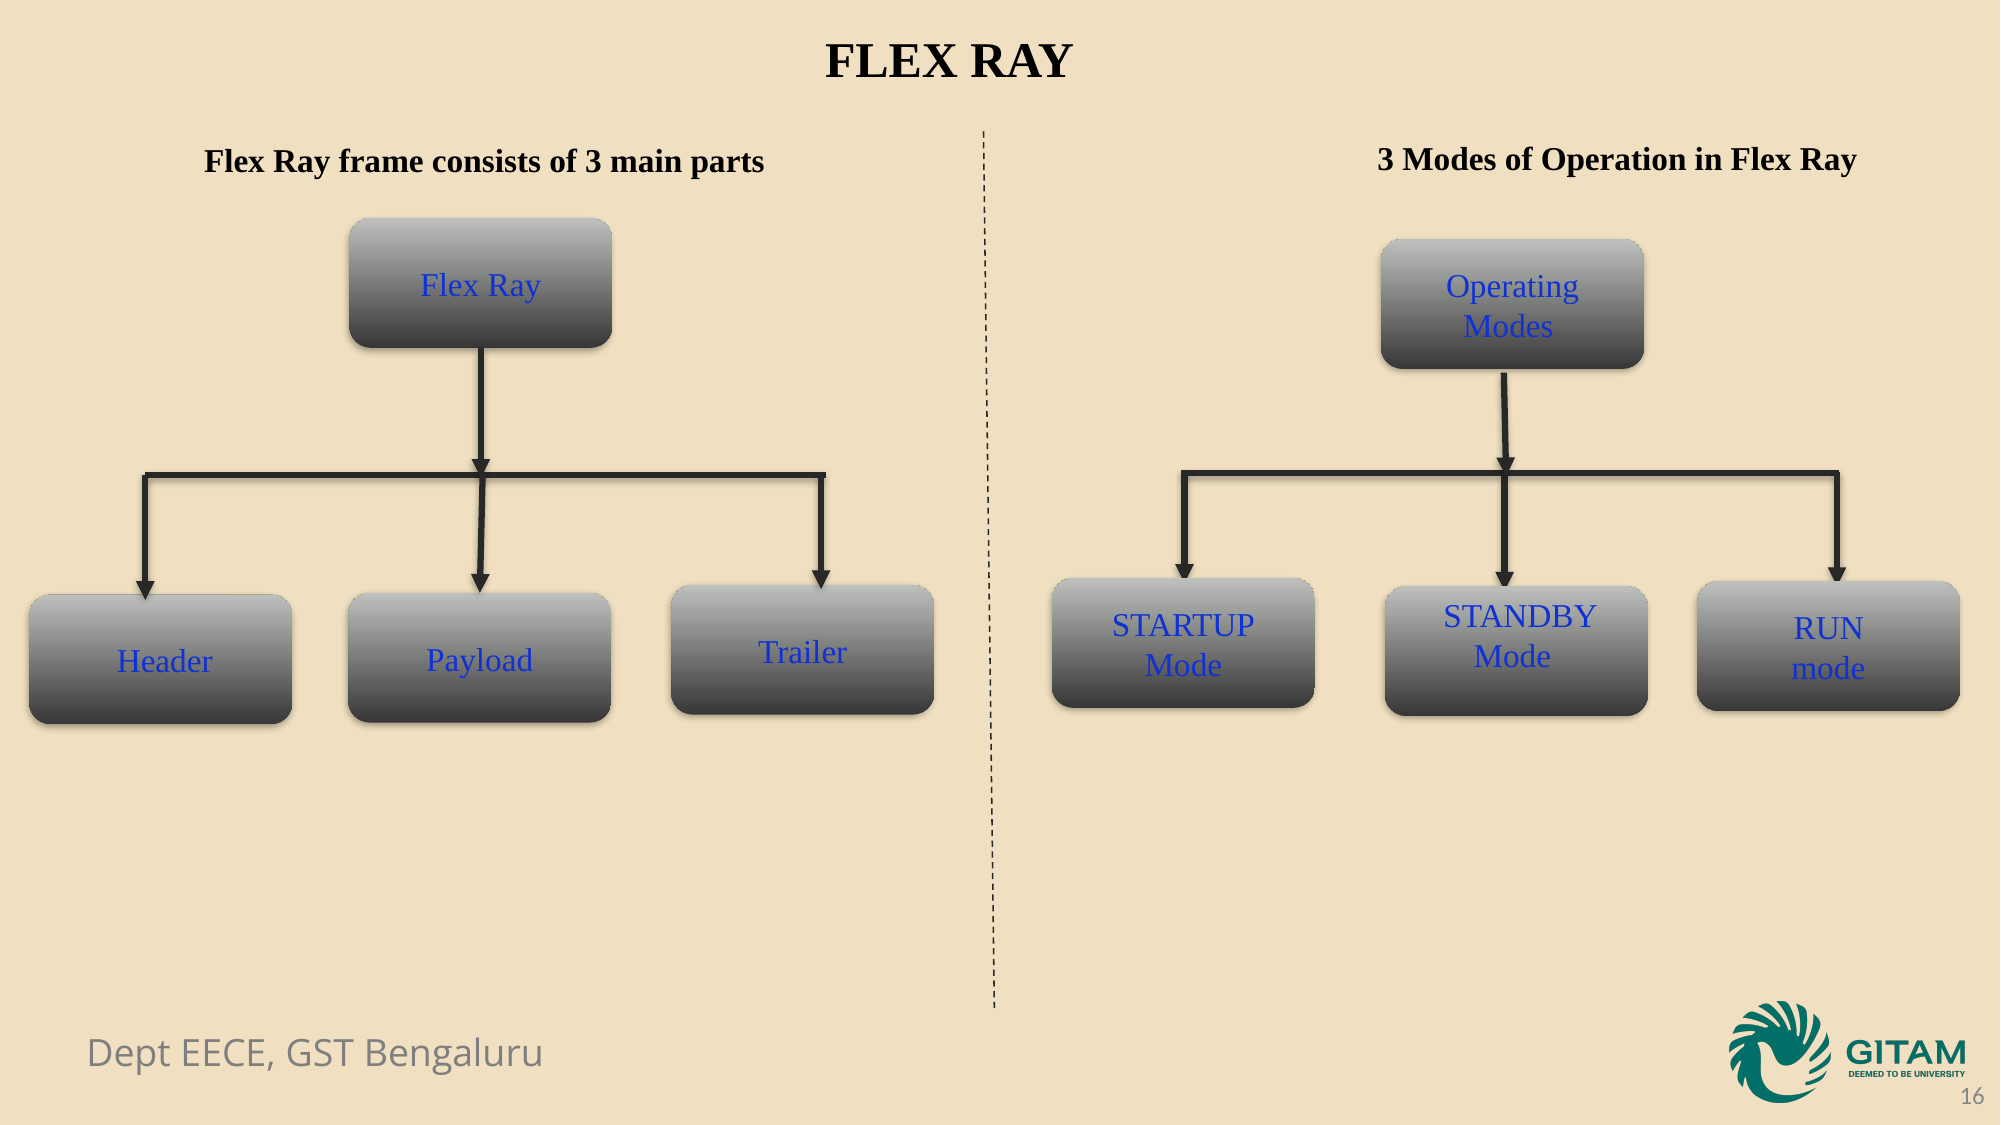

FLEX RAY
	3 Modes of Operation in Flex Ray
Flex Ray frame consists of 3 main parts
Flex Ray
Operating
Modes

STARTUP
Mode
RUN
mode
Trailer
 STANDBY
Mode

Payload
 Header
16